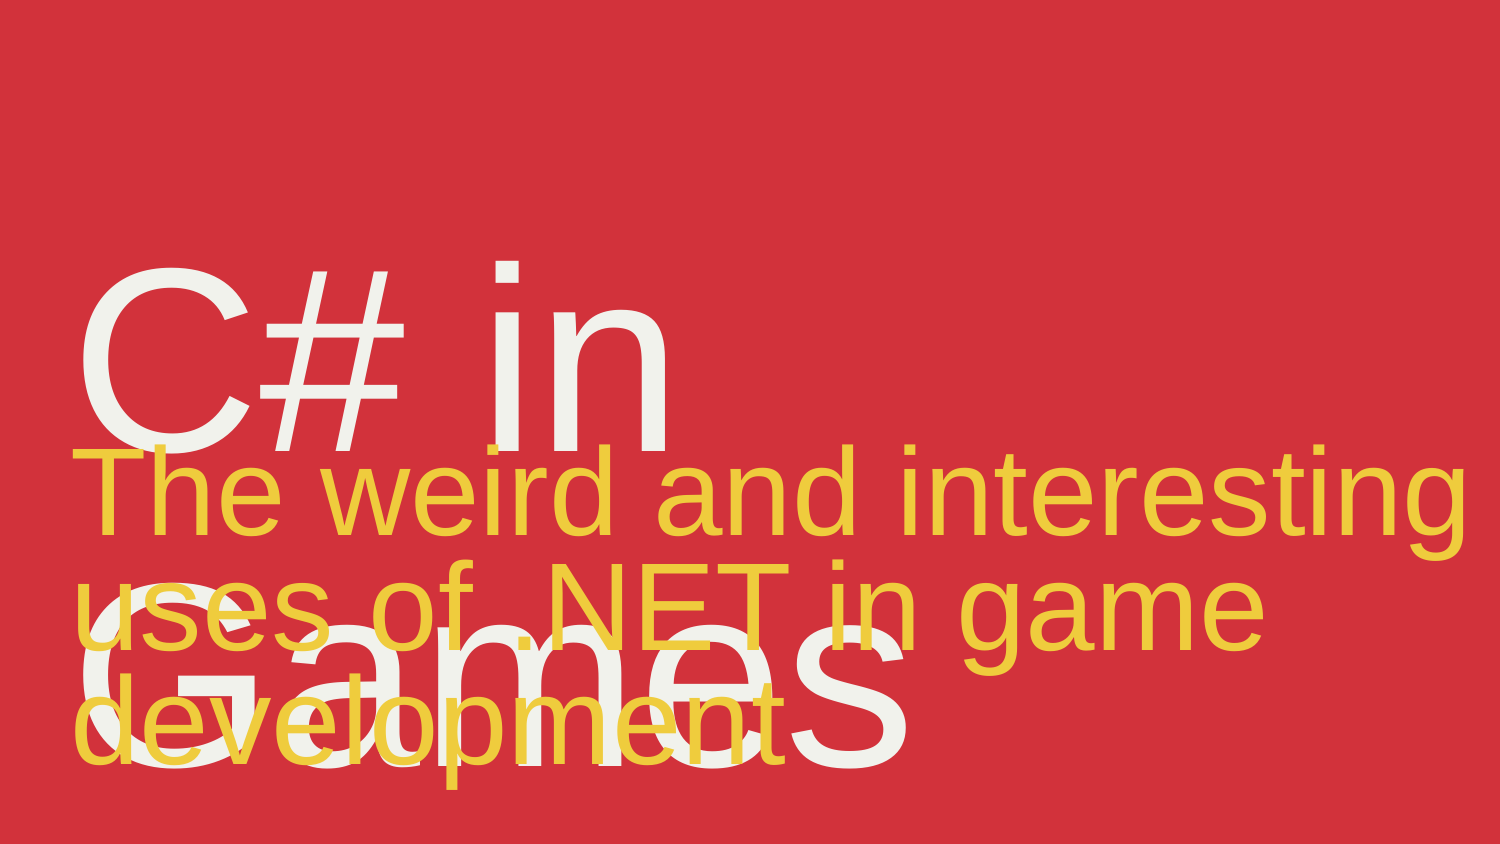

C# in Games
The weird and interesting uses of .NET in game development